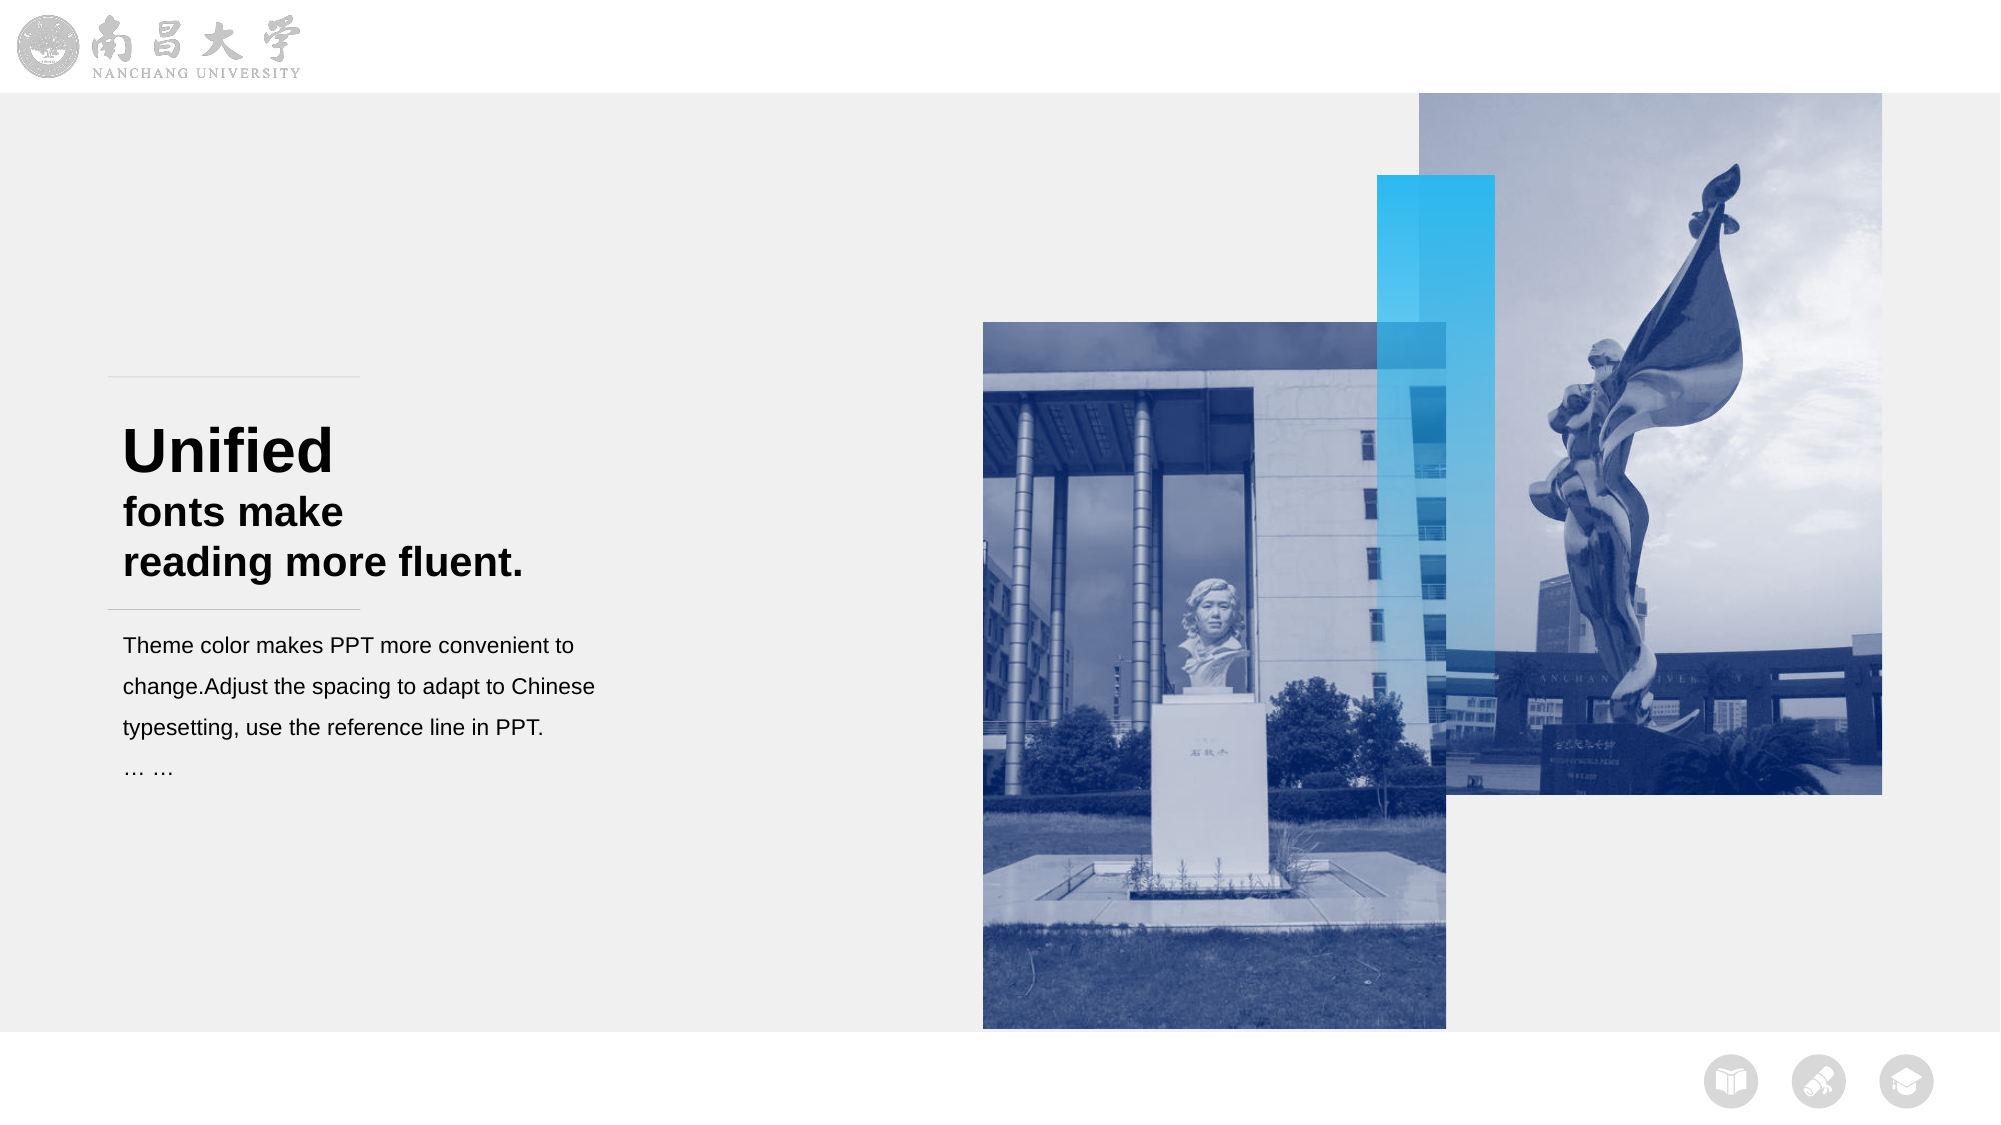

Unified
fon ts make
reading more fluent.

Theme color makes PPT more convenient to  change.Adjust the spacing to adapt to Chinese typesetting, use the reference line in PPT.
… …